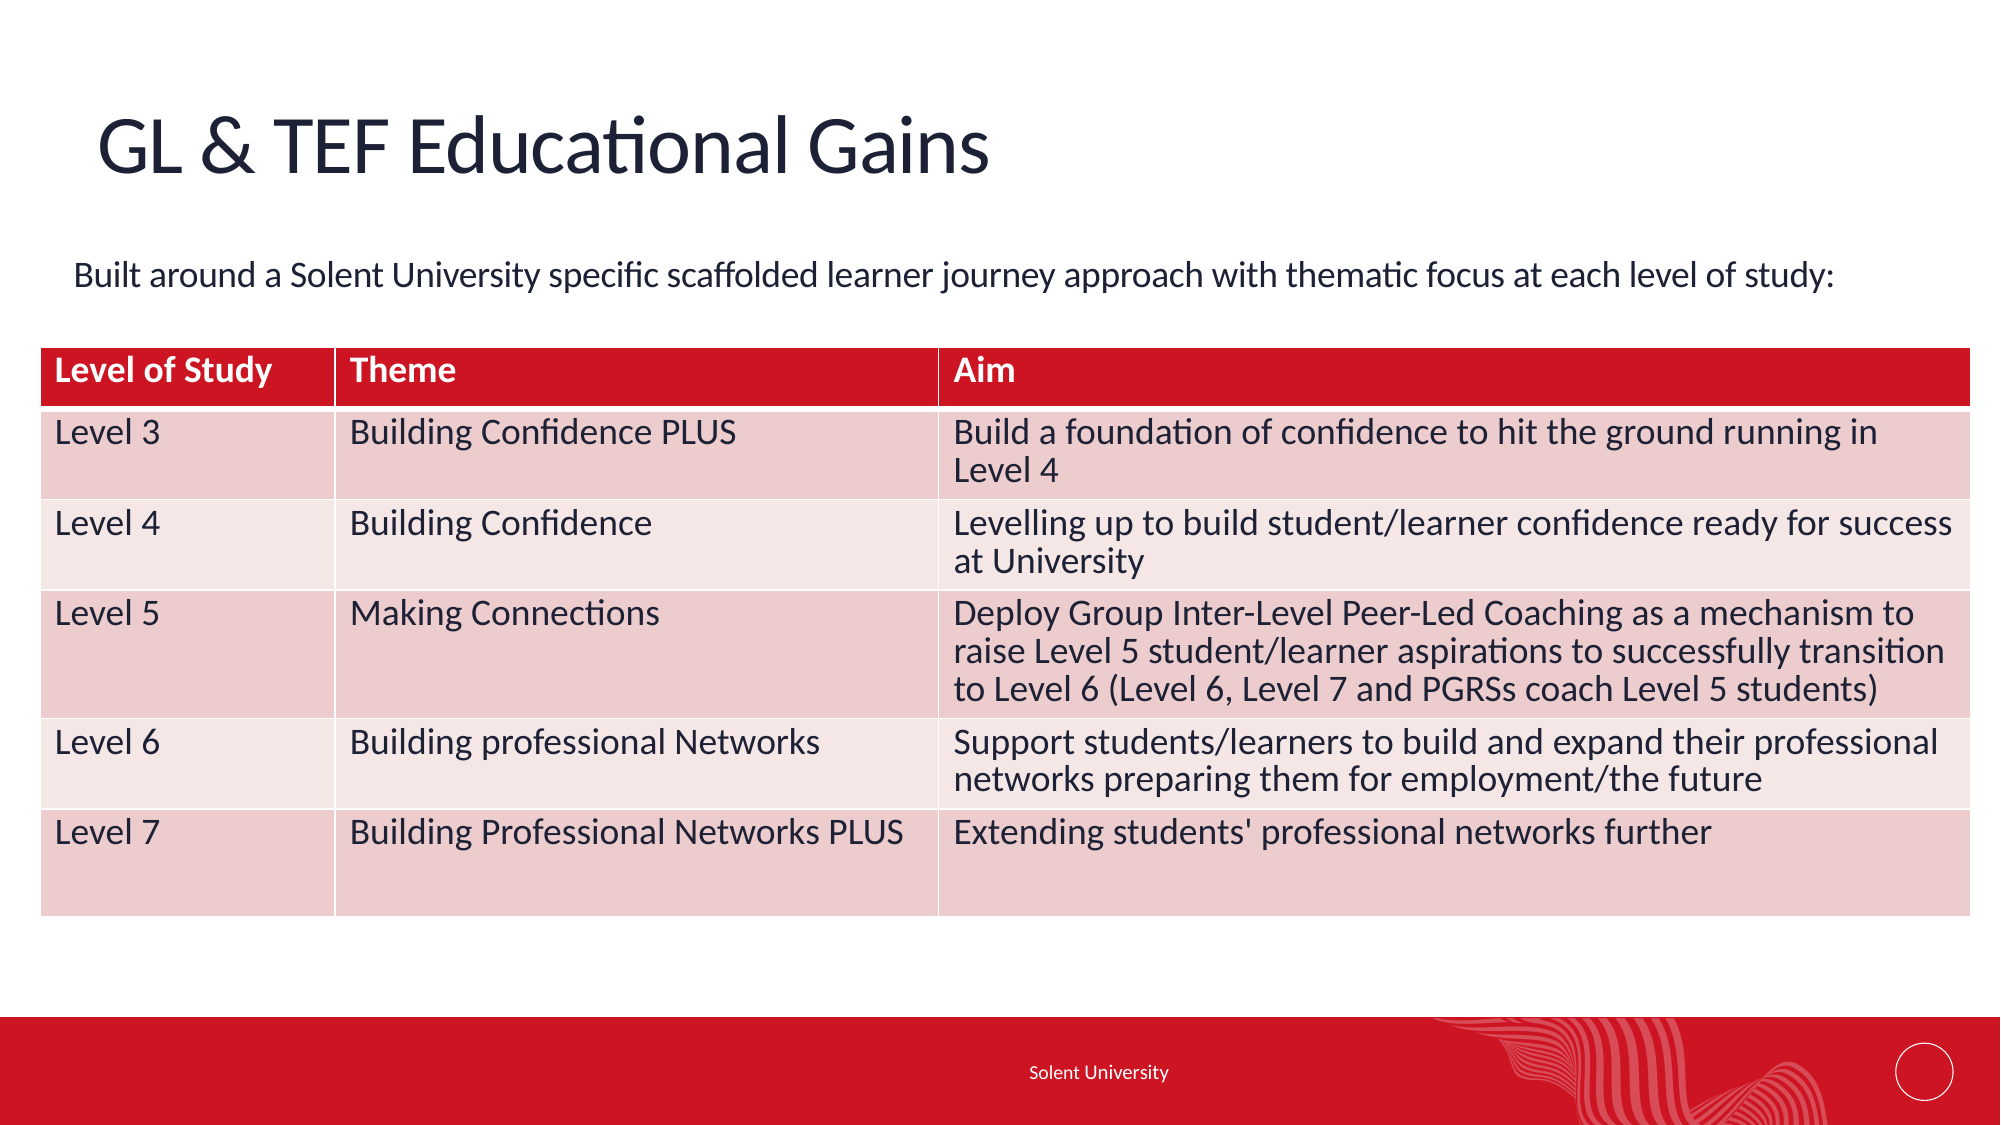

# GL & TEF Educational Gains
Built around a Solent University specific scaffolded learner journey approach with thematic focus at each level of study:

| Level of Study | Theme | Aim |
| --- | --- | --- |
| Level 3 | Building Confidence PLUS | Build a foundation of confidence to hit the ground running in Level 4 |
| Level 4 | Building Confidence | Levelling up to build student/learner confidence ready for success at University |
| Level 5 | Making Connections | Deploy Group Inter-Level Peer-Led Coaching as a mechanism to raise Level 5 student/learner aspirations to successfully transition to Level 6 (Level 6, Level 7 and PGRSs coach Level 5 students) |
| Level 6 | Building professional Networks | Support students/learners to build and expand their professional networks preparing them for employment/the future |
| Level 7 | Building Professional Networks PLUS | Extending students' professional networks further |